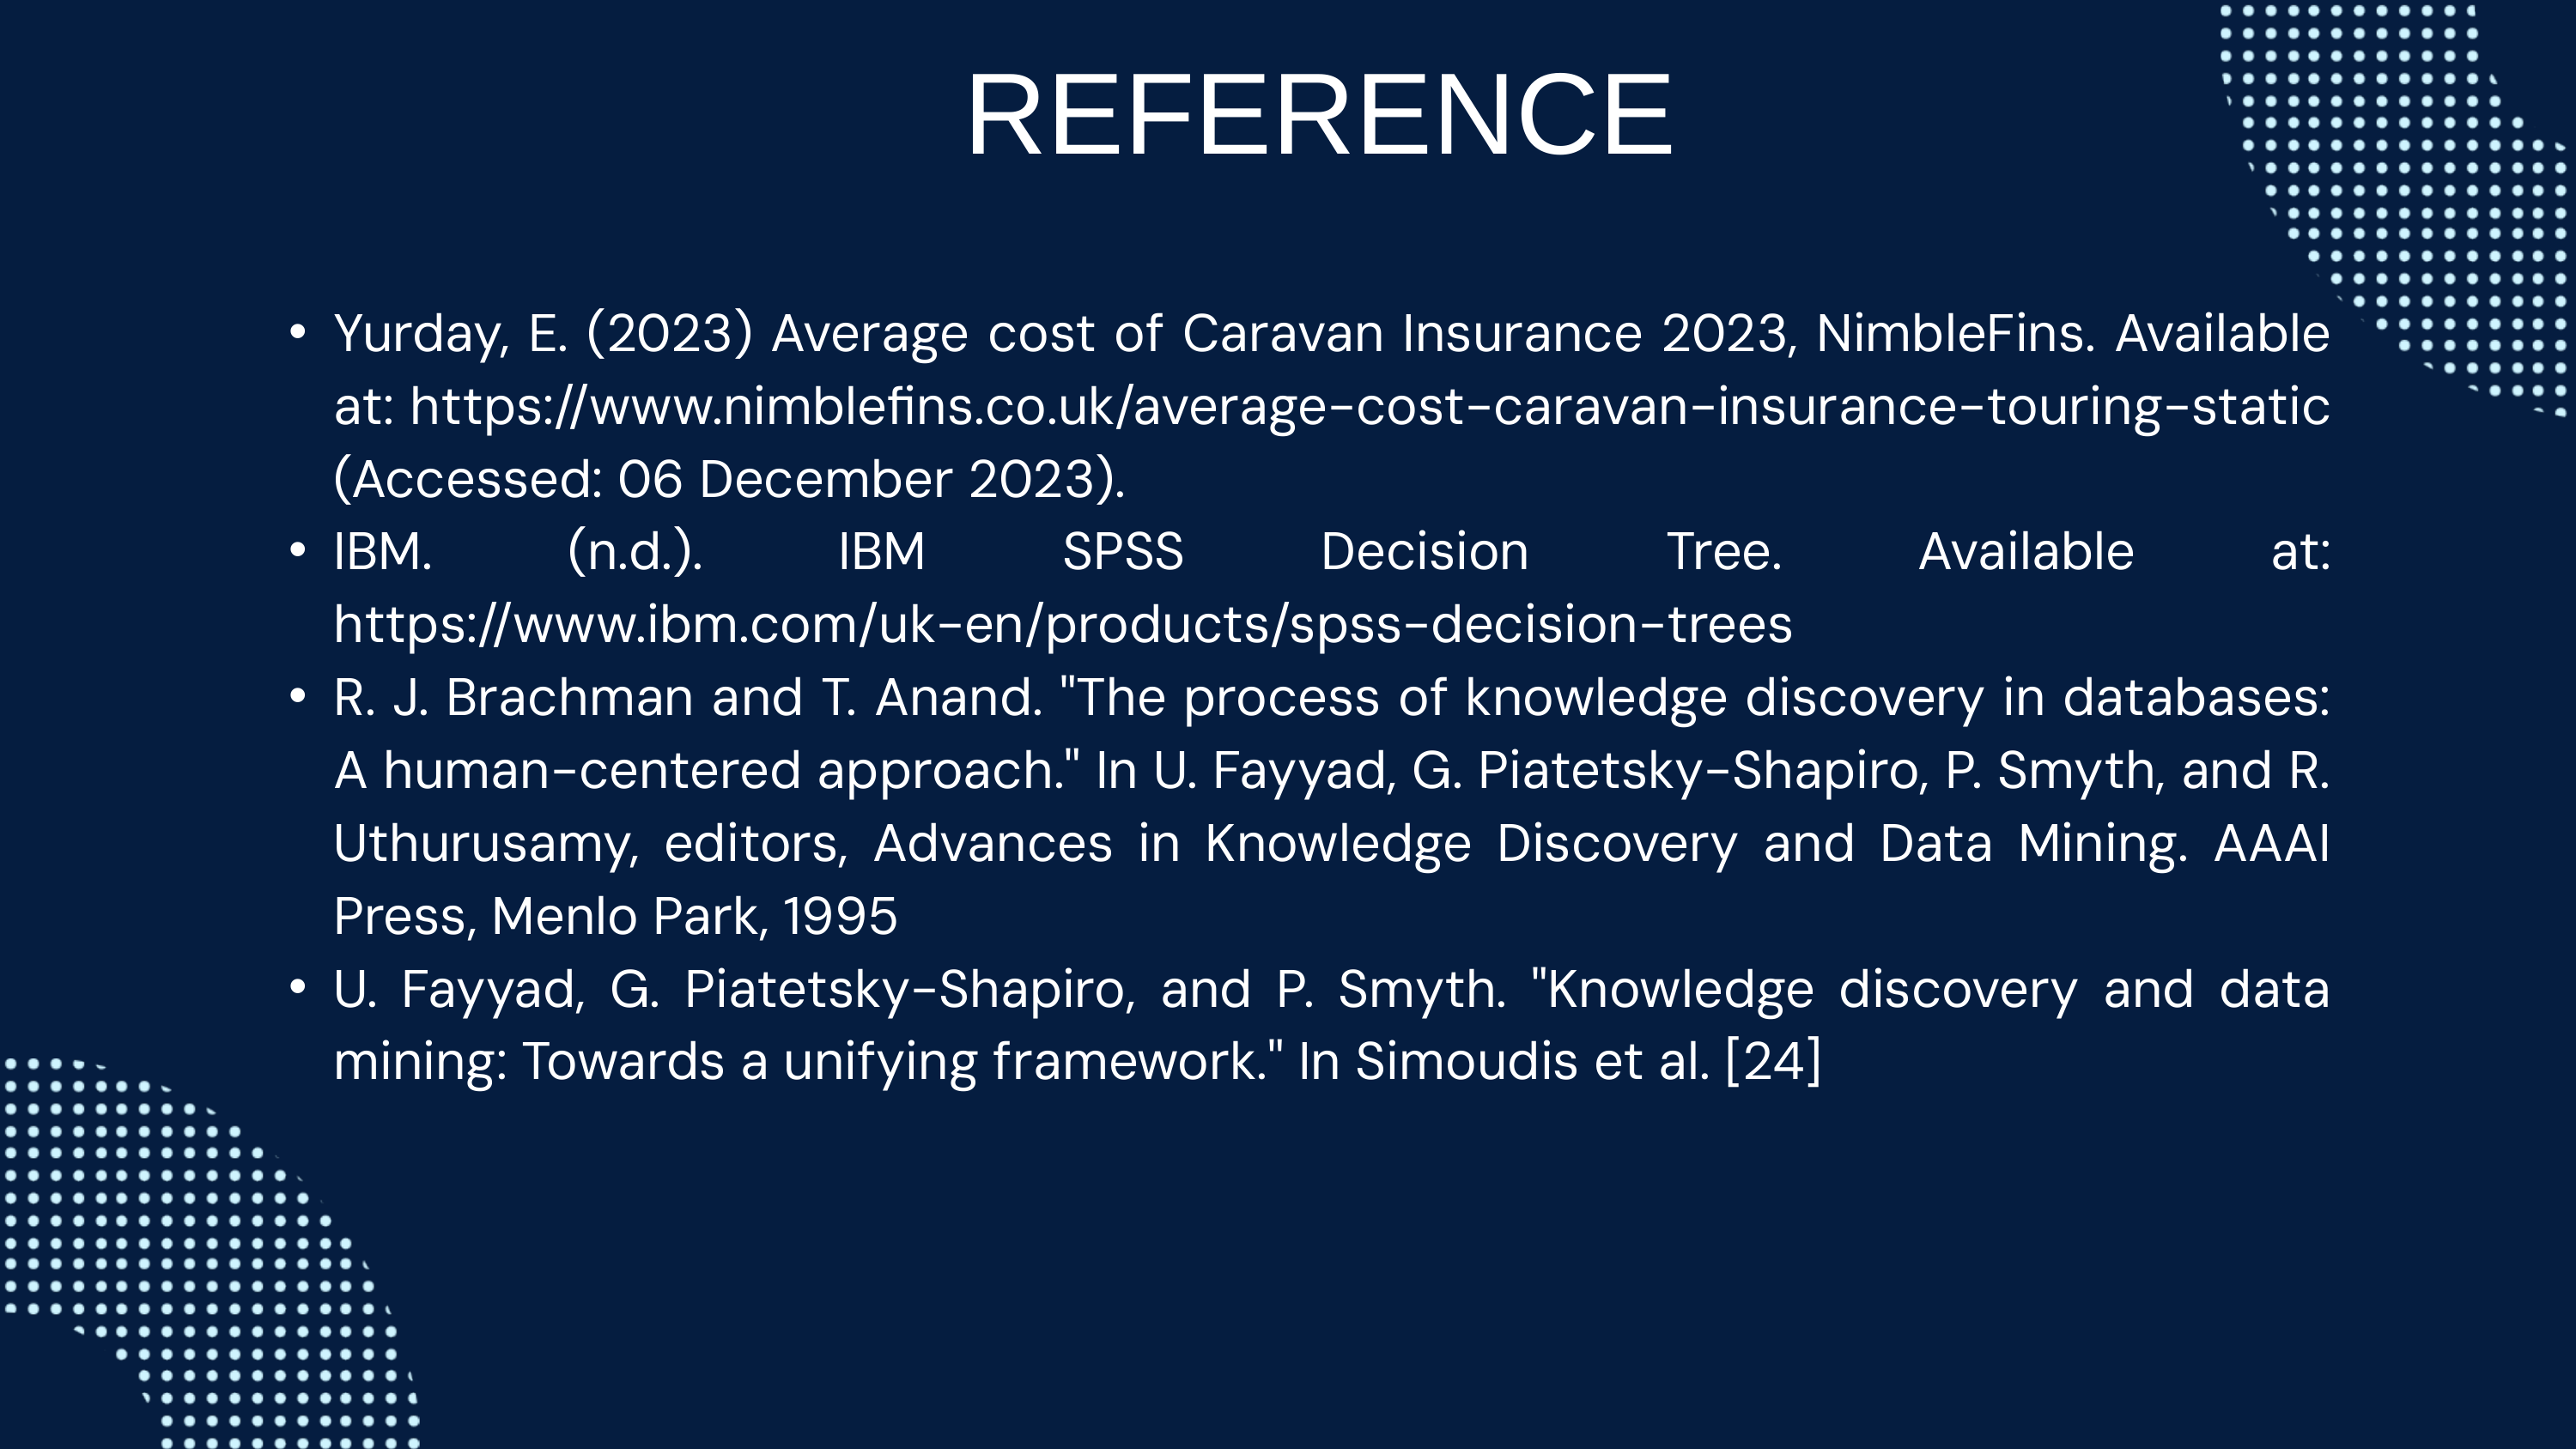

REFERENCE
Yurday, E. (2023) Average cost of Caravan Insurance 2023, NimbleFins. Available at: https://www.nimblefins.co.uk/average-cost-caravan-insurance-touring-static (Accessed: 06 December 2023).
IBM. (n.d.). IBM SPSS Decision Tree. Available at: https://www.ibm.com/uk-en/products/spss-decision-trees
R. J. Brachman and T. Anand. "The process of knowledge discovery in databases: A human-centered approach." In U. Fayyad, G. Piatetsky-Shapiro, P. Smyth, and R. Uthurusamy, editors, Advances in Knowledge Discovery and Data Mining. AAAI Press, Menlo Park, 1995
U. Fayyad, G. Piatetsky-Shapiro, and P. Smyth. "Knowledge discovery and data mining: Towards a unifying framework." In Simoudis et al. [24]